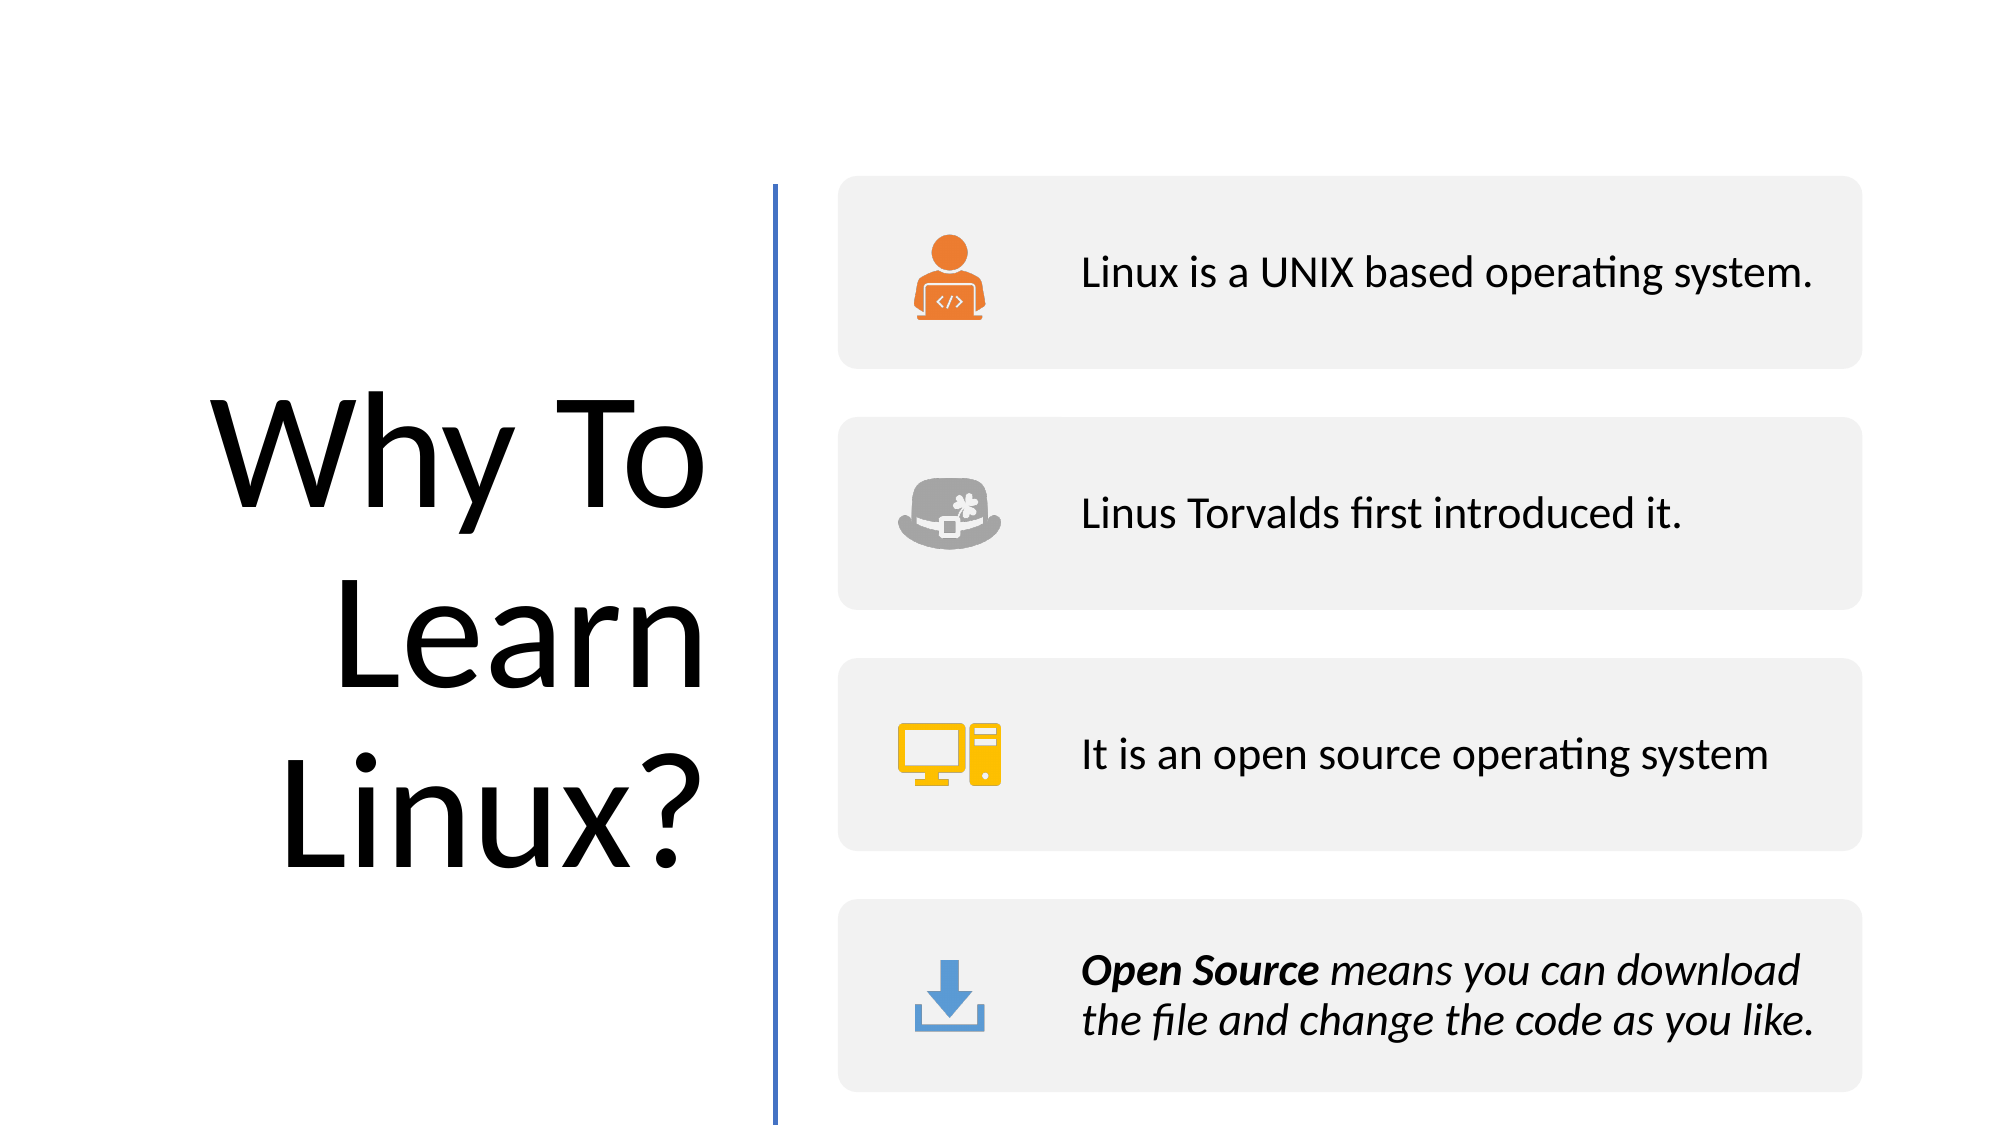

# Why To Learn Linux?
Linux is a UNIX based operating system.
Linus Torvalds first introduced it.
It is an open source operating system
Open Source means you can download the file and change the code as you like.